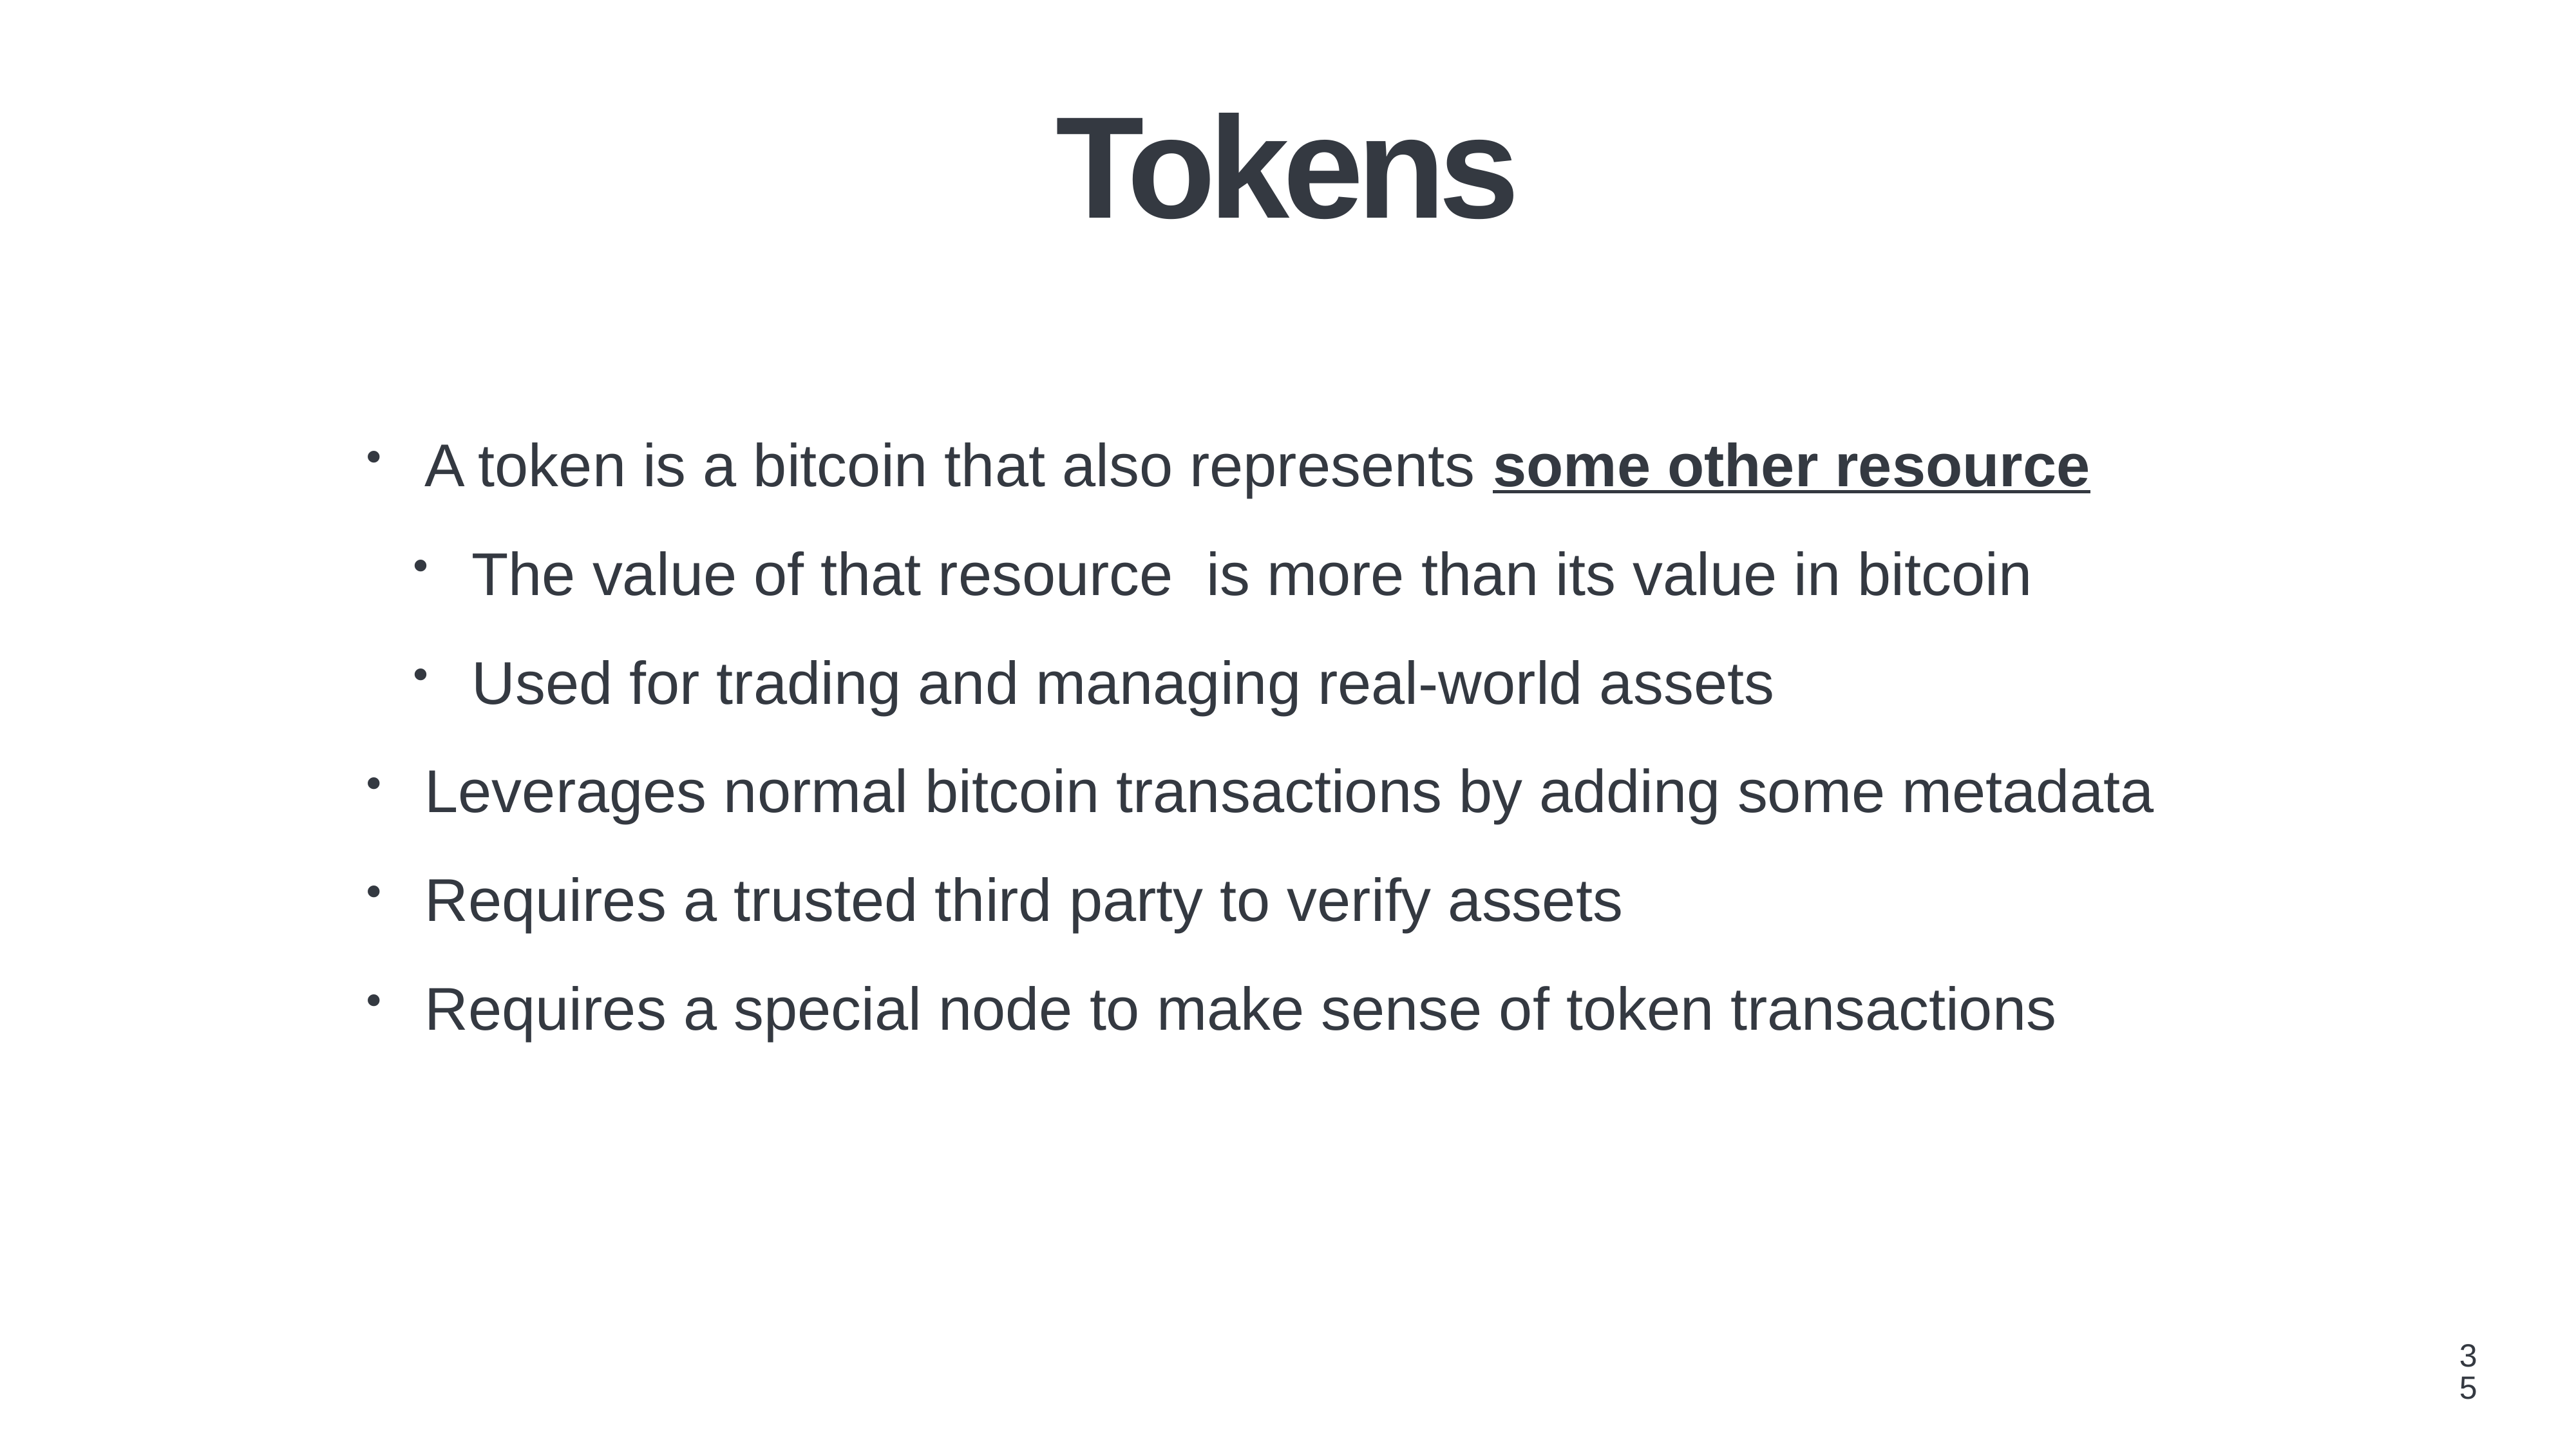

# Tokens
A token is a bitcoin that also represents some other resource
The value of that resource  is more than its value in bitcoin
Used for trading and managing real-world assets
Leverages normal bitcoin transactions by adding some metadata
Requires a trusted third party to verify assets
Requires a special node to make sense of token transactions
35